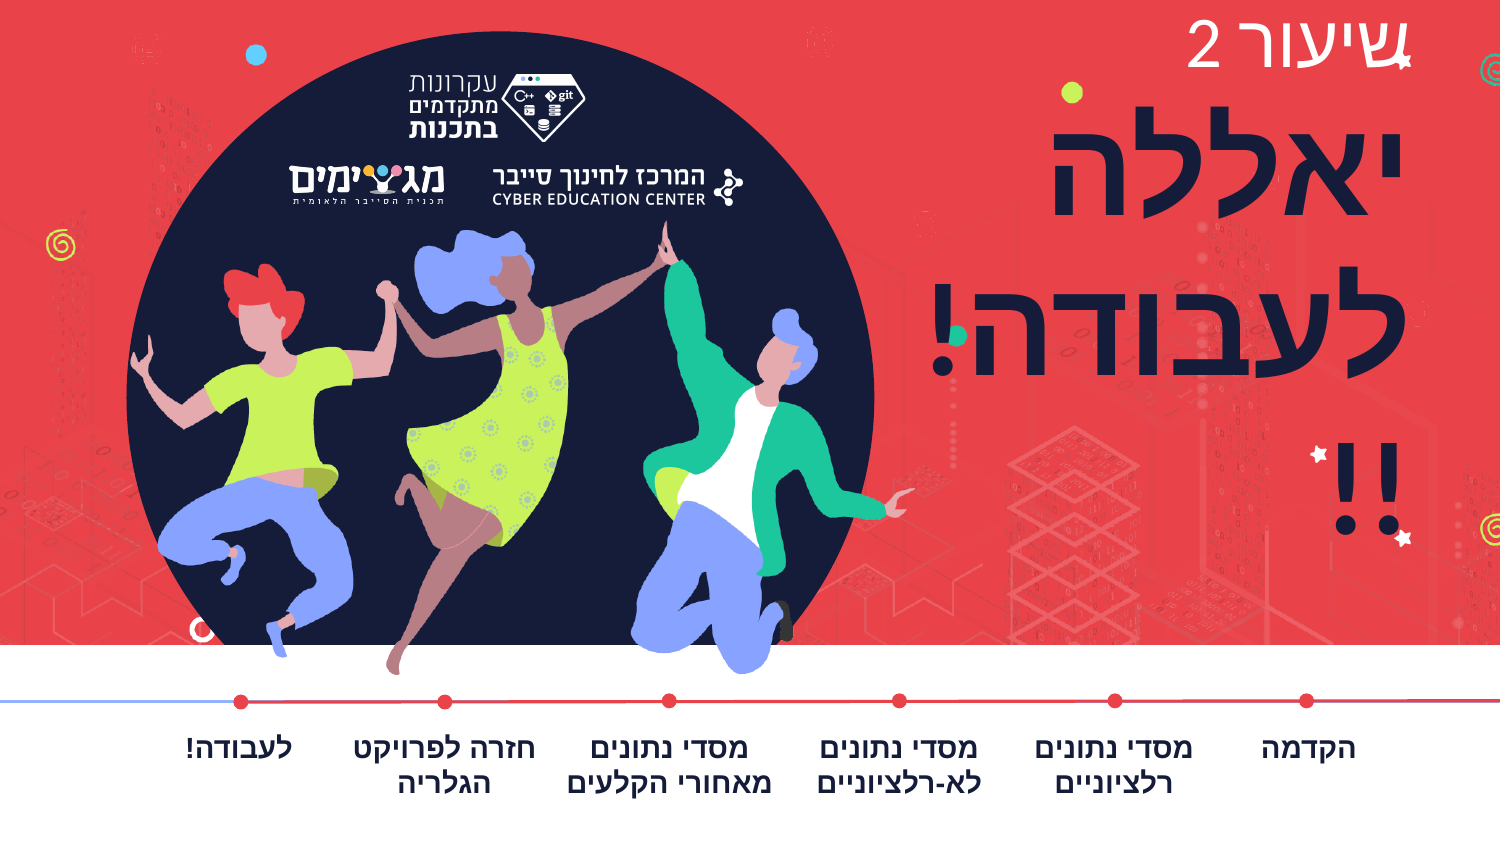

# שיעור 2
יאללה לעבודה!!!

לעבודה!
חזרה לפרויקט הגלריה
מסדי נתונים מאחורי הקלעים
מסדי נתונים לא-רלציוניים
מסדי נתונים רלציוניים
הקדמה